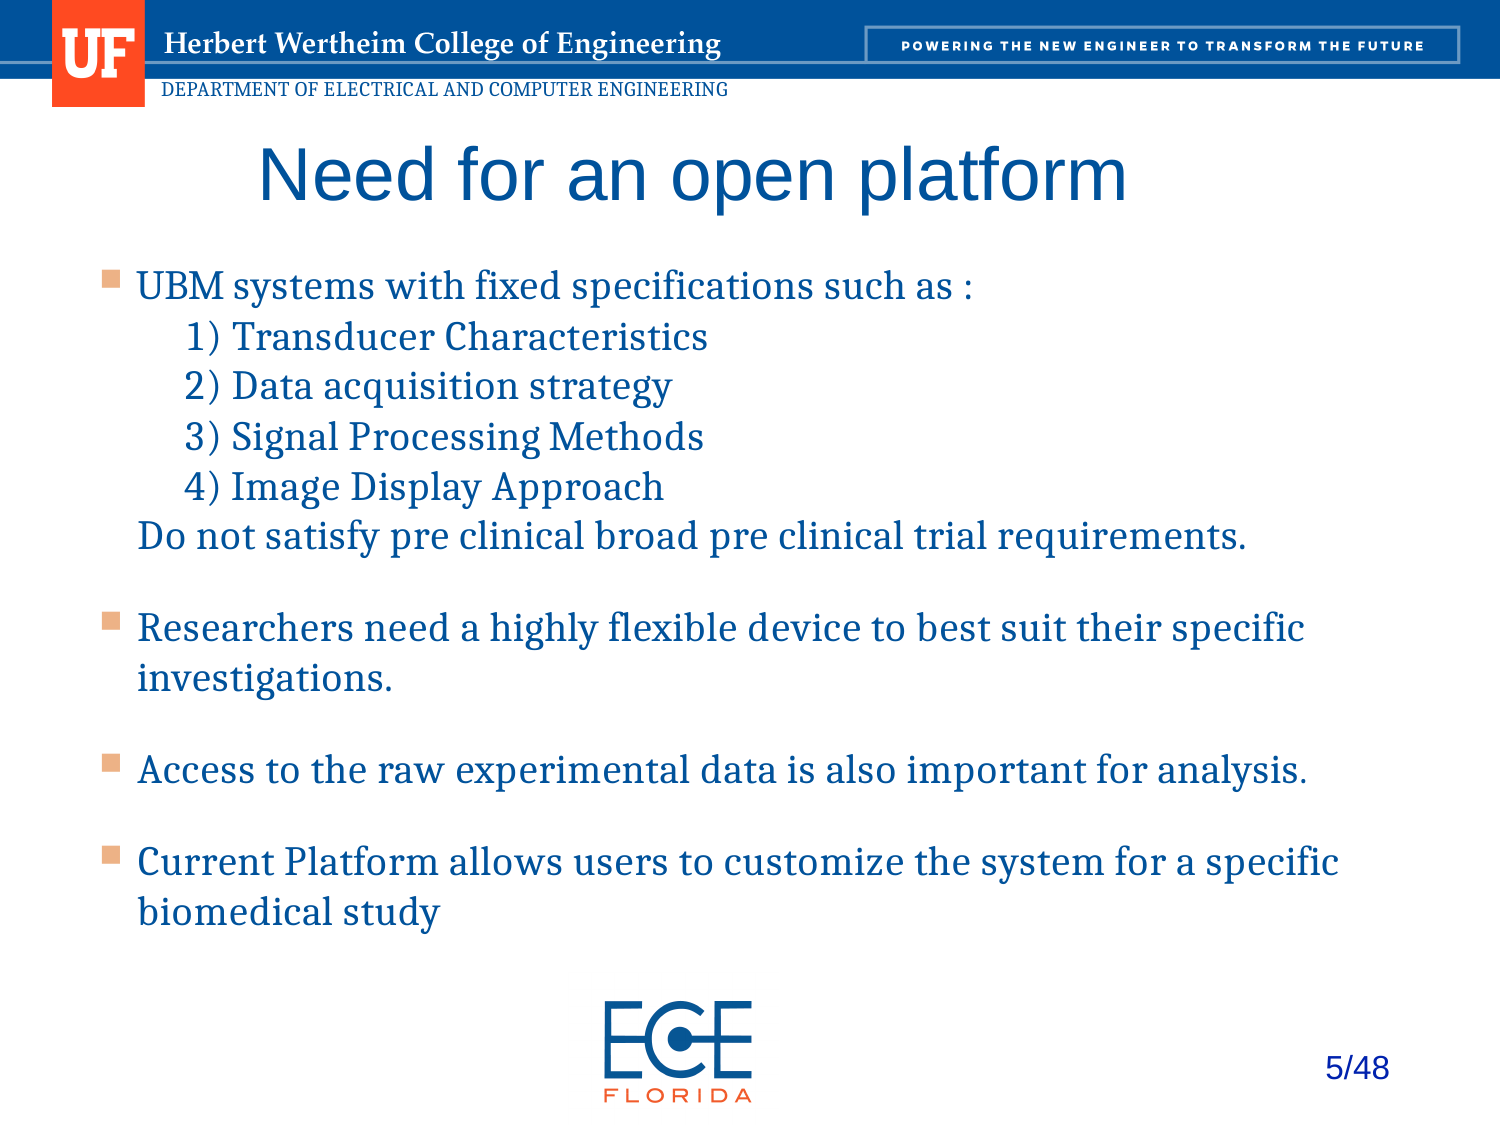

# Need for an open platform
UBM systems with fixed specifications such as :
     1) Transducer Characteristics
     2) Data acquisition strategy
     3) Signal Processing Methods
     4) Image Display Approach
Do not satisfy pre clinical broad pre clinical trial requirements.
Researchers need a highly flexible device to best suit their specific investigations.
Access to the raw experimental data is also important for analysis.
Current Platform allows users to customize the system for a specific biomedical study

5/48